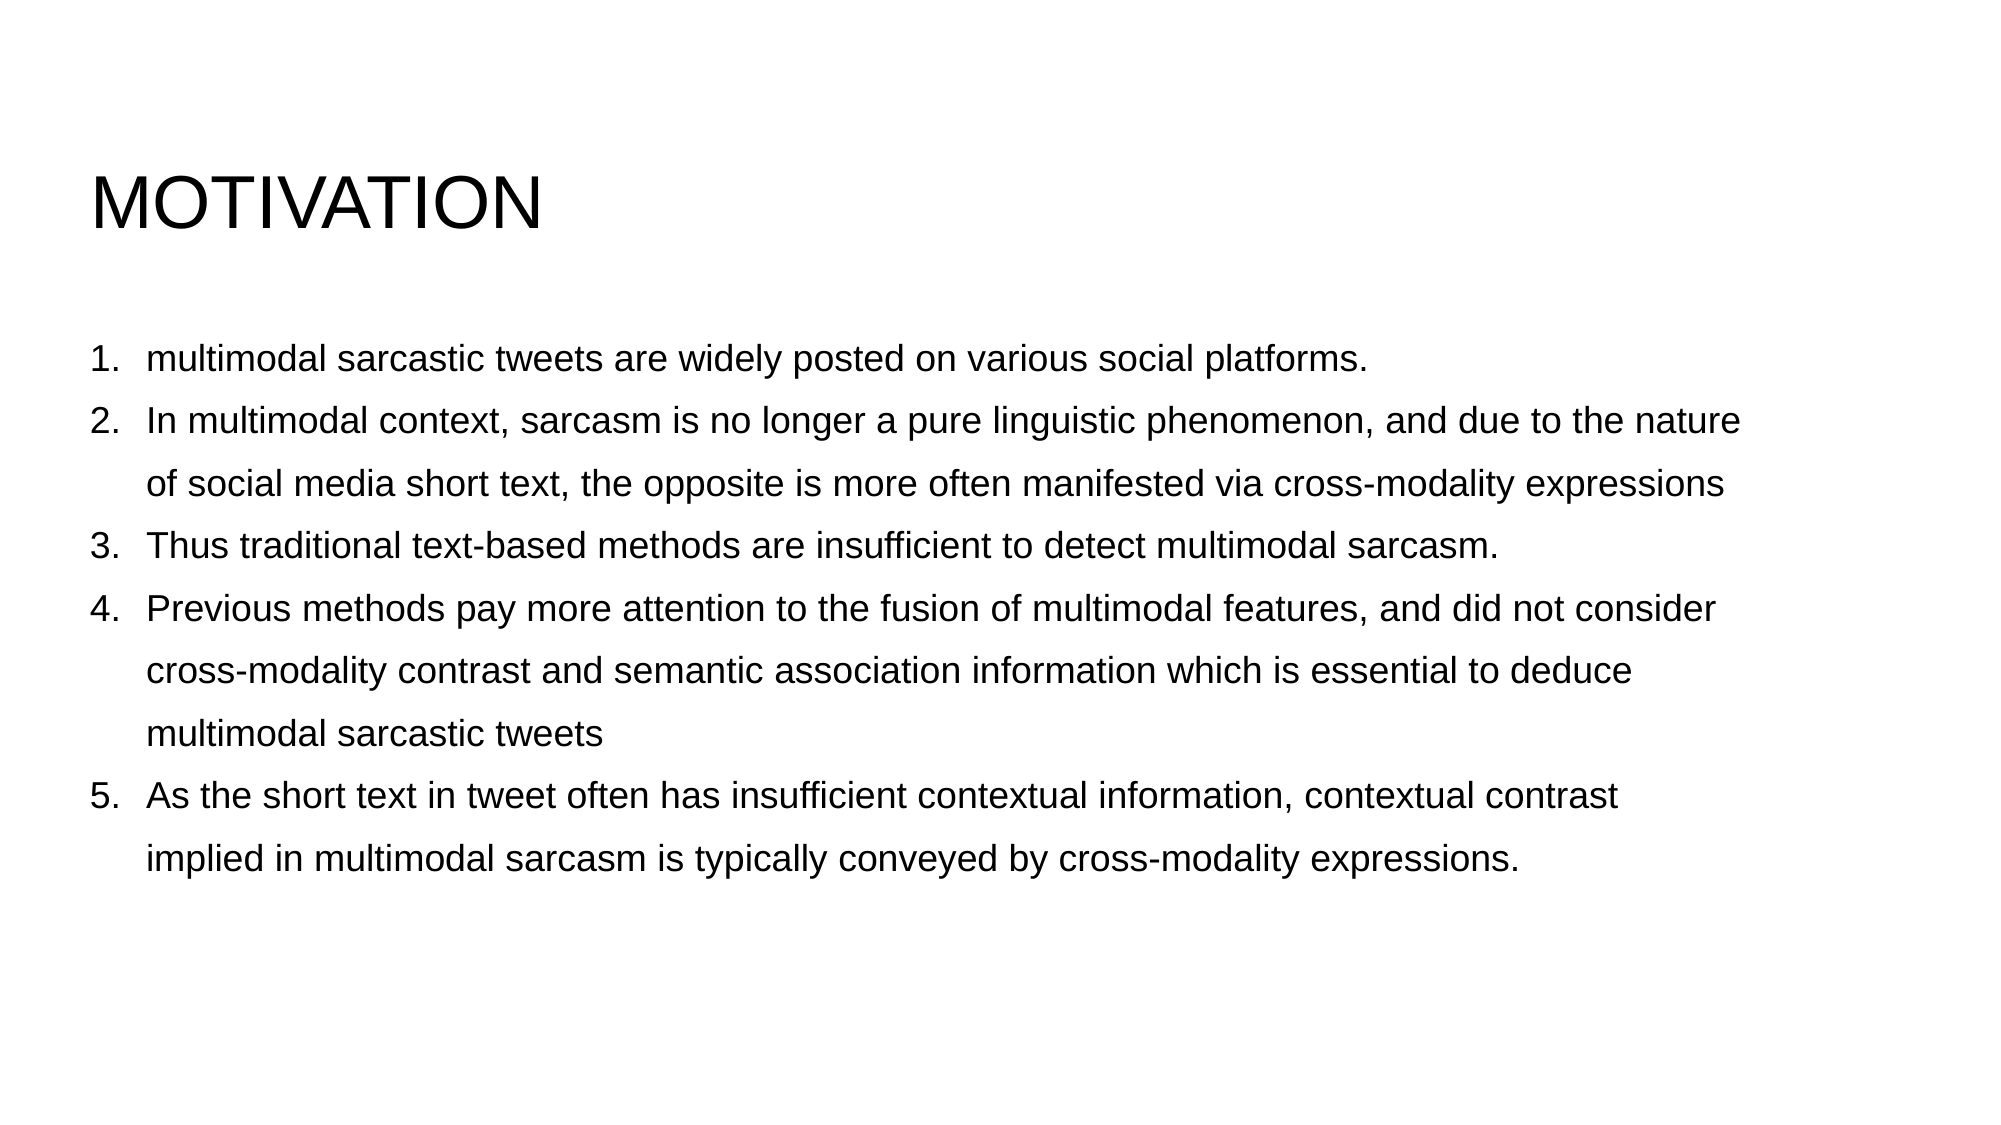

# Motivation
multimodal sarcastic tweets are widely posted on various social platforms.
In multimodal context, sarcasm is no longer a pure linguistic phenomenon, and due to the nature of social media short text, the opposite is more often manifested via cross-modality expressions
Thus traditional text-based methods are insufficient to detect multimodal sarcasm.
Previous methods pay more attention to the fusion of multimodal features, and did not consider cross-modality contrast and semantic association information which is essential to deduce multimodal sarcastic tweets
As the short text in tweet often has insufficient contextual information, contextual contrast implied in multimodal sarcasm is typically conveyed by cross-modality expressions.